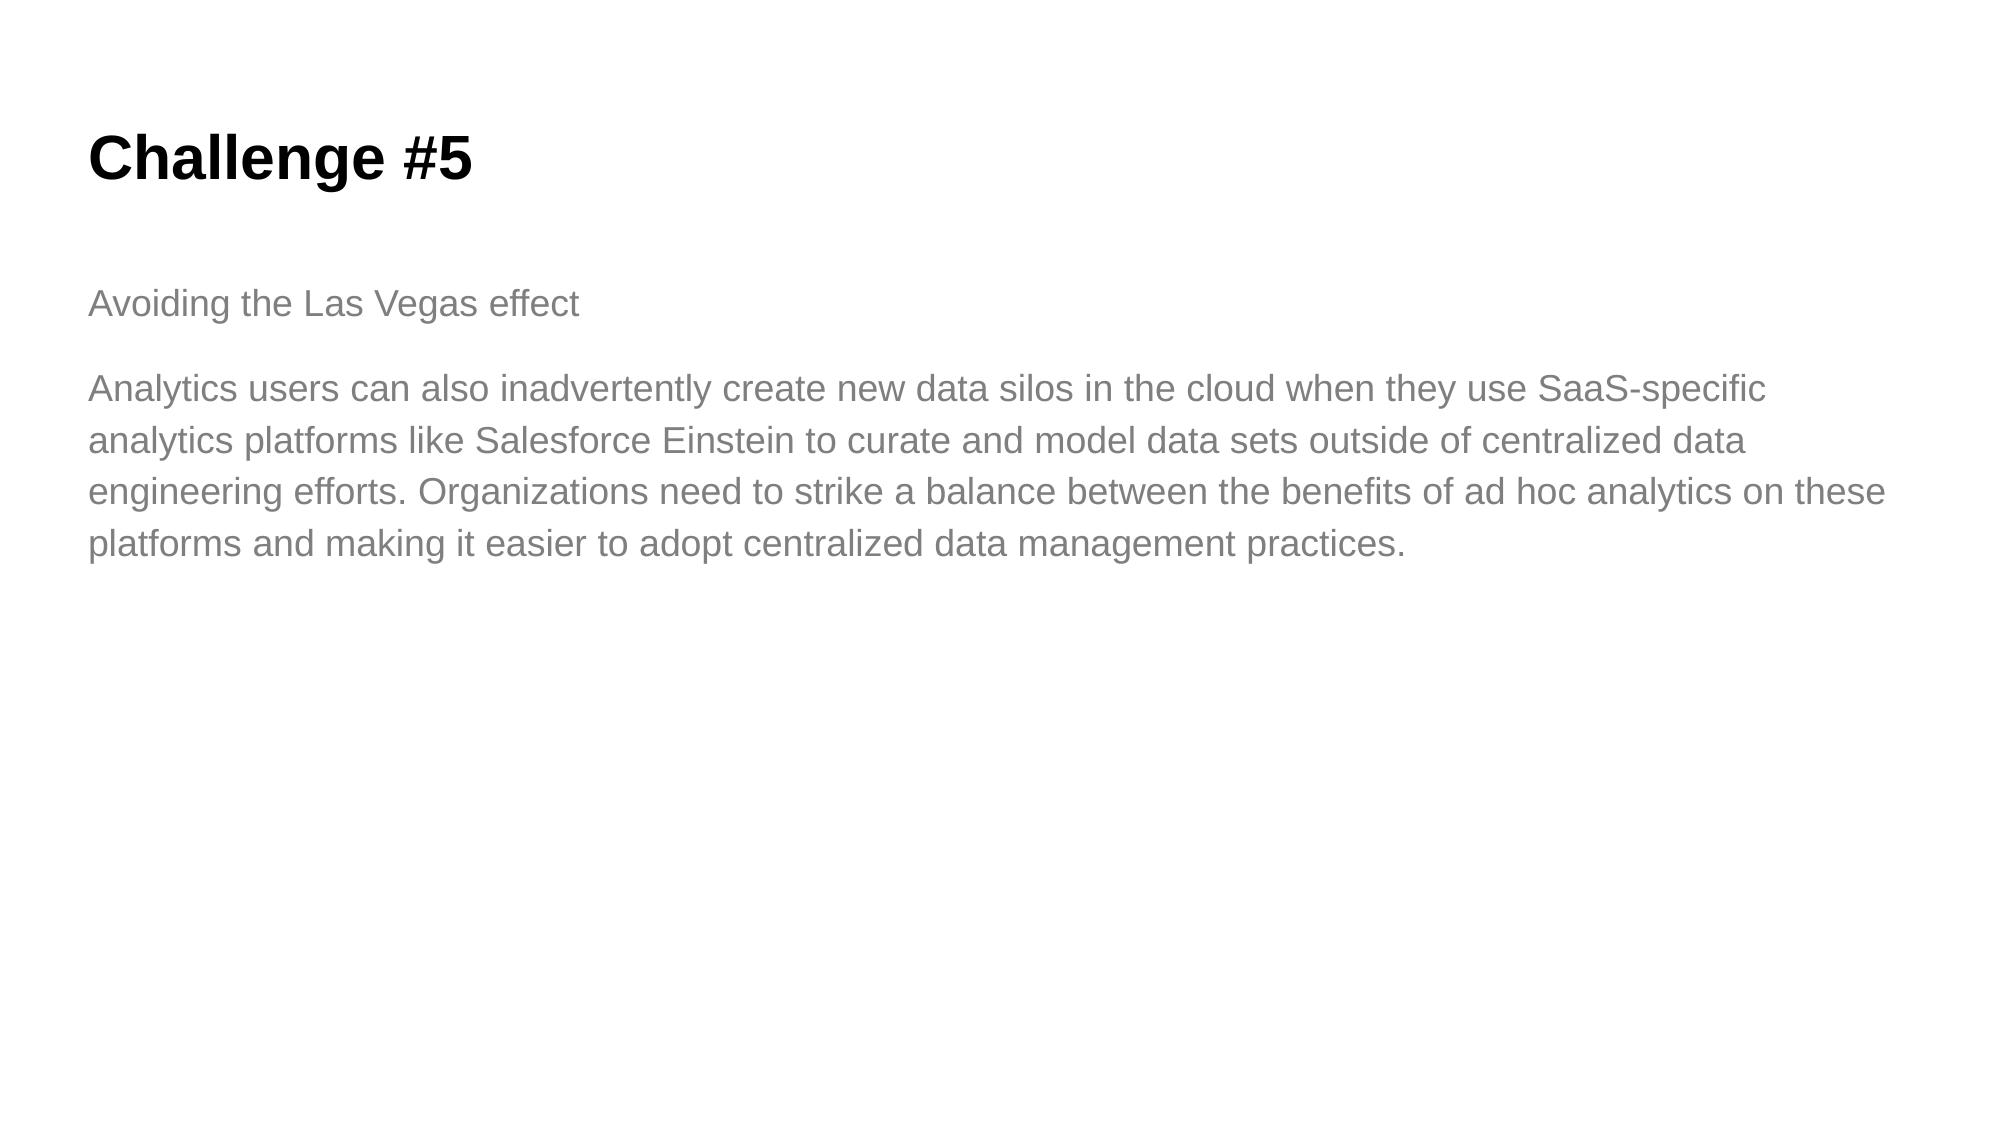

# Challenge #5
Avoiding the Las Vegas effect
Analytics users can also inadvertently create new data silos in the cloud when they use SaaS-specific analytics platforms like Salesforce Einstein to curate and model data sets outside of centralized data engineering efforts. Organizations need to strike a balance between the benefits of ad hoc analytics on these platforms and making it easier to adopt centralized data management practices.